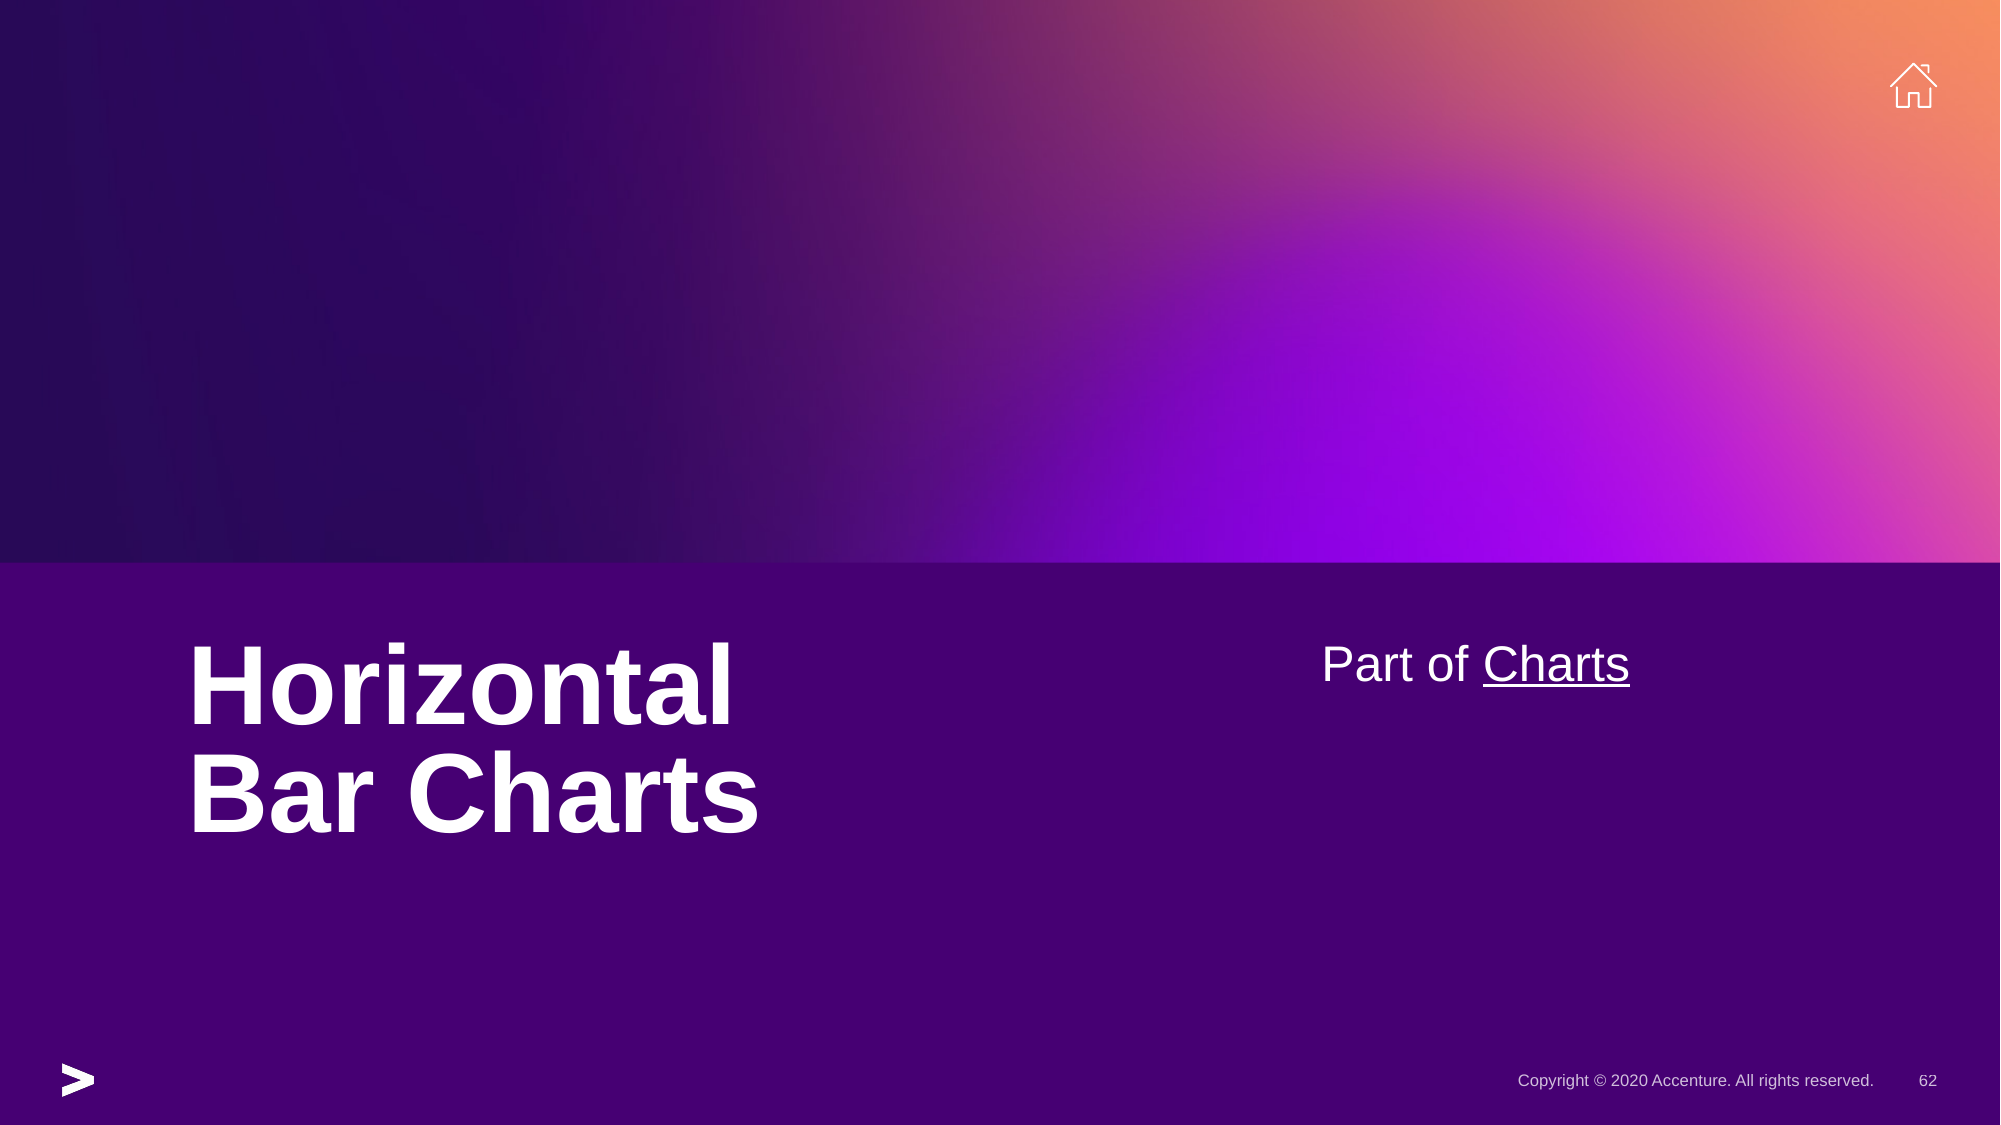

# Horizontal Bar Charts
Part of Charts